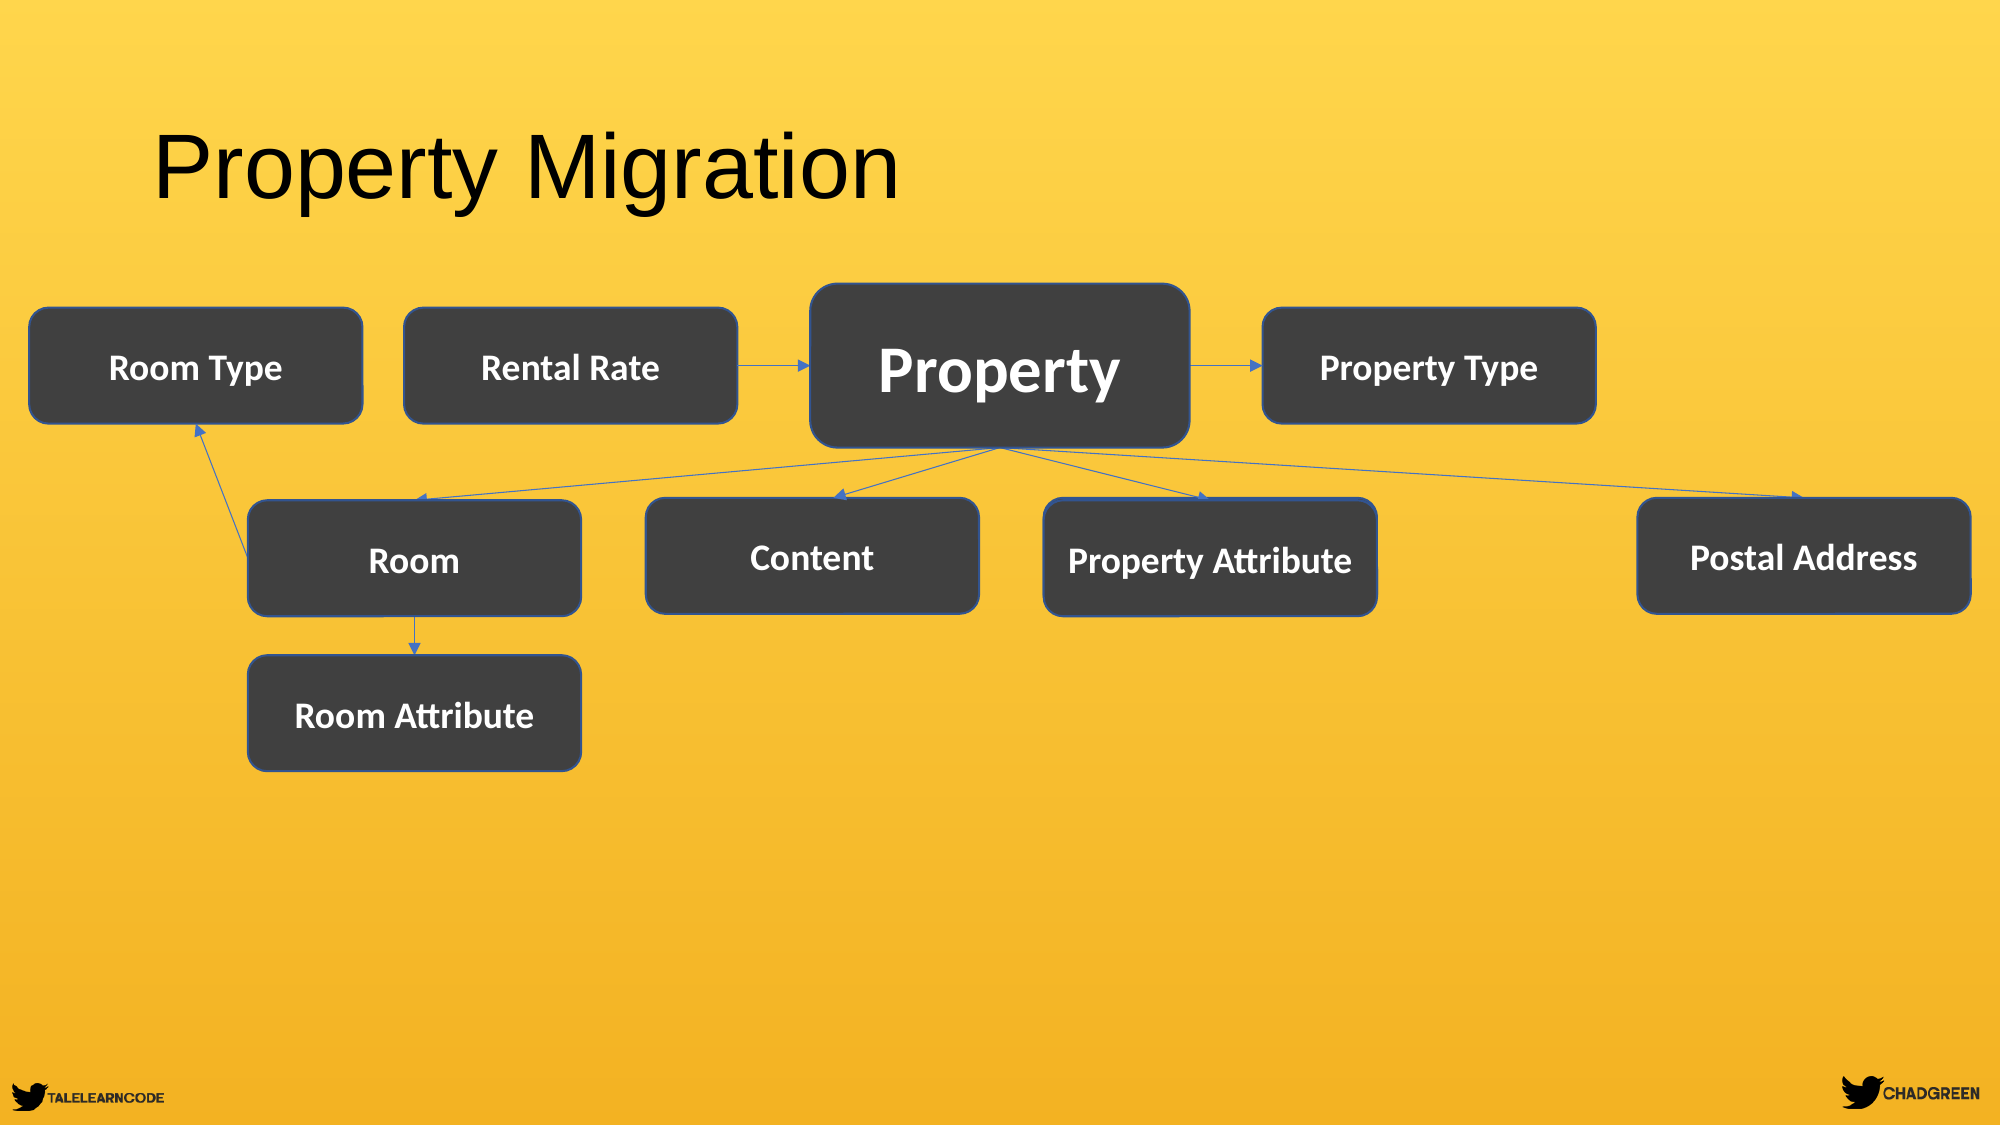

# Property Migration
Property
Room Type
Property Type
Rental Rate
Content
Property Type
Postal Address
Room
Property Attribute
Room Attribute